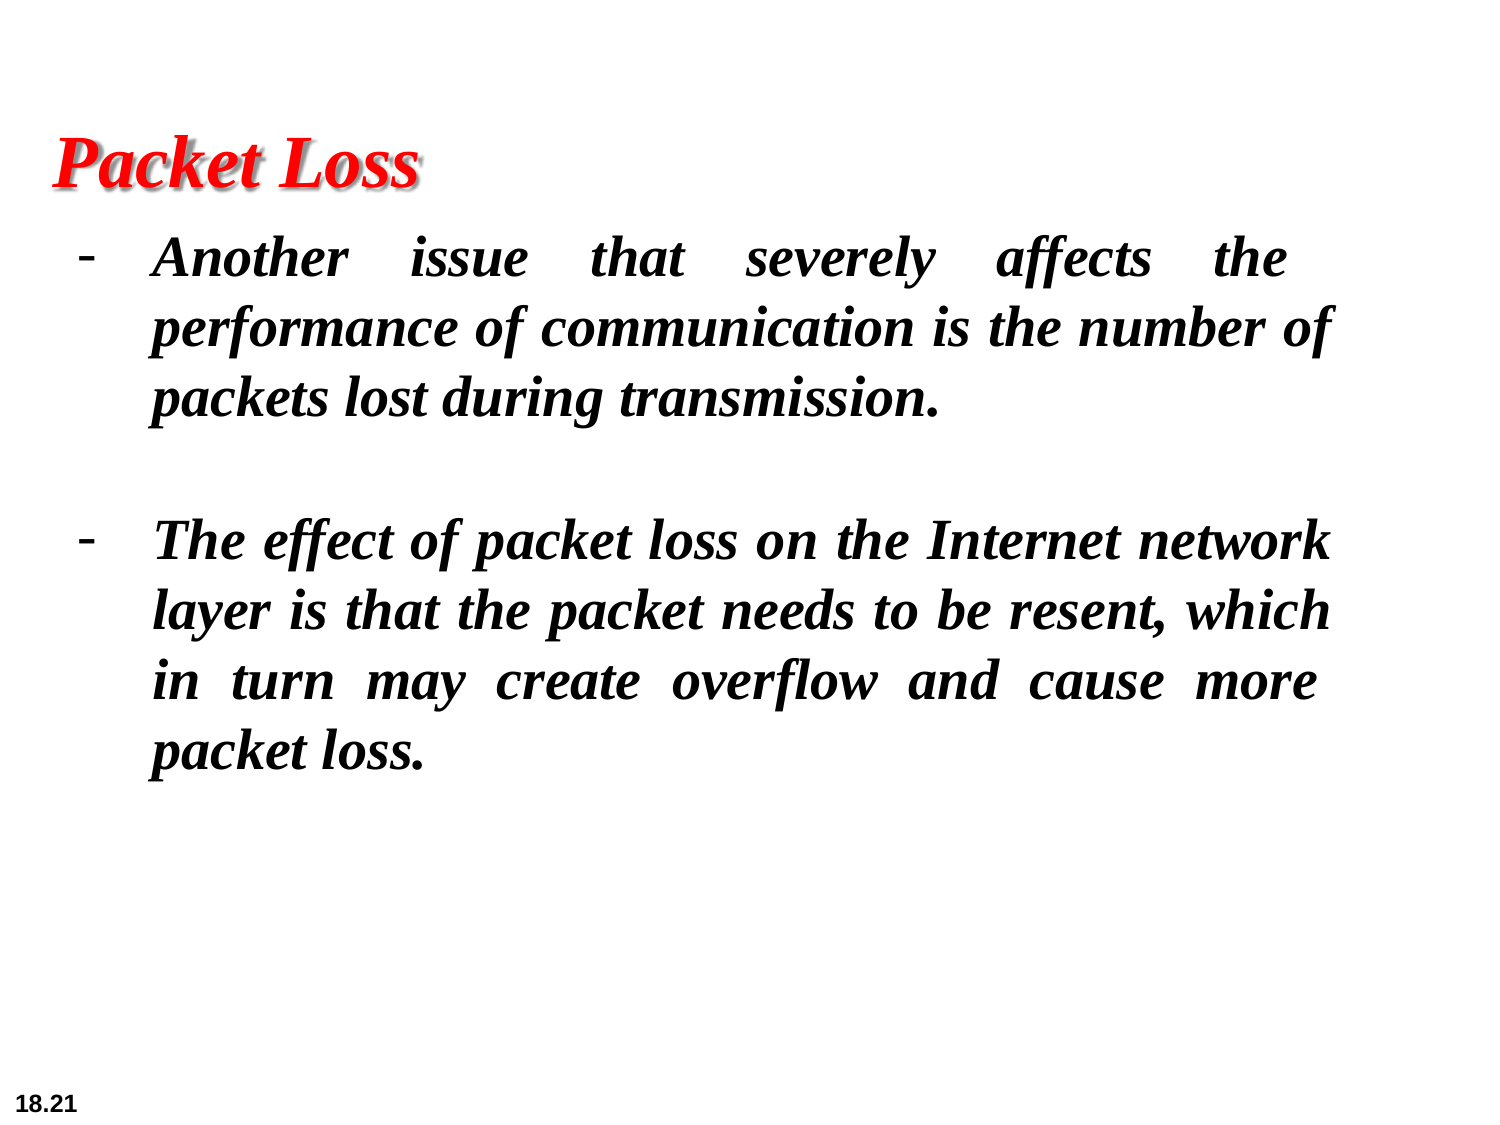

# Packet Loss

Another issue that severely affects the  performance of communication is the number of  packets lost during transmission.

The effect of packet loss on the Internet network  layer is that the packet needs to be resent, which  in turn may create overflow and cause more  packet loss.
18.21